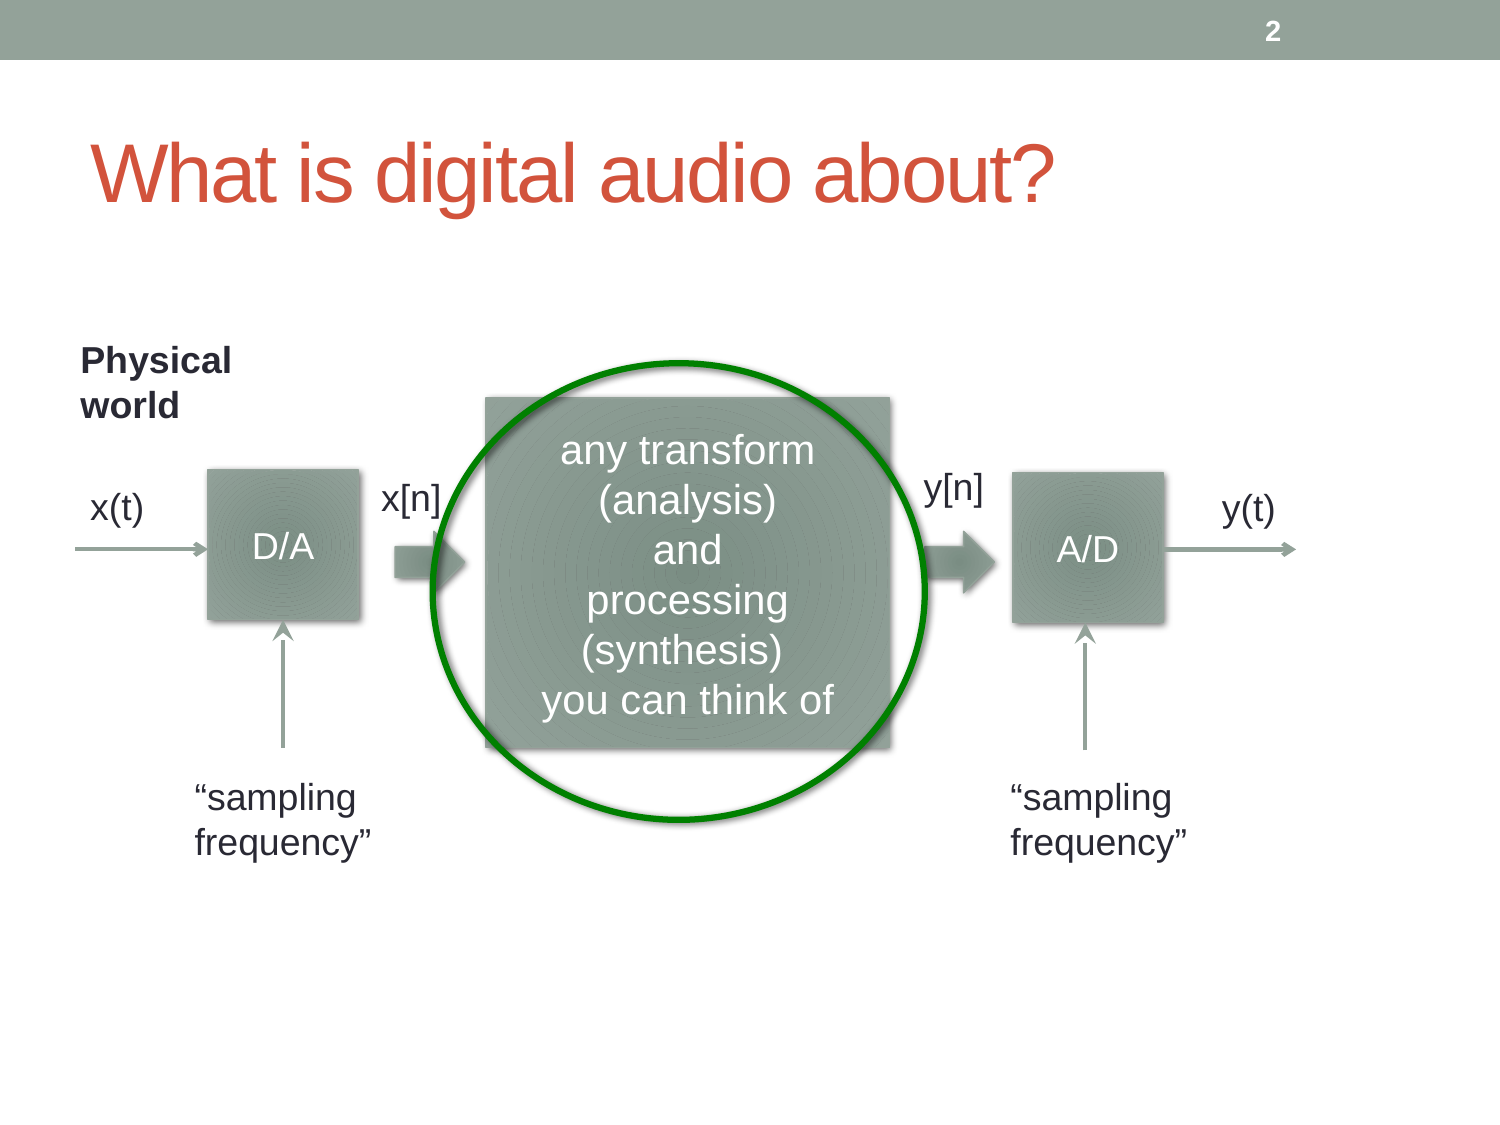

2
# What is digital audio about?
Physical
world

any transform (analysis)
 and
processing (synthesis)
you can think of
y[n]
x[n]
D/A
A/D
x(t)
y(t)

“sampling
frequency”
“sampling
frequency”